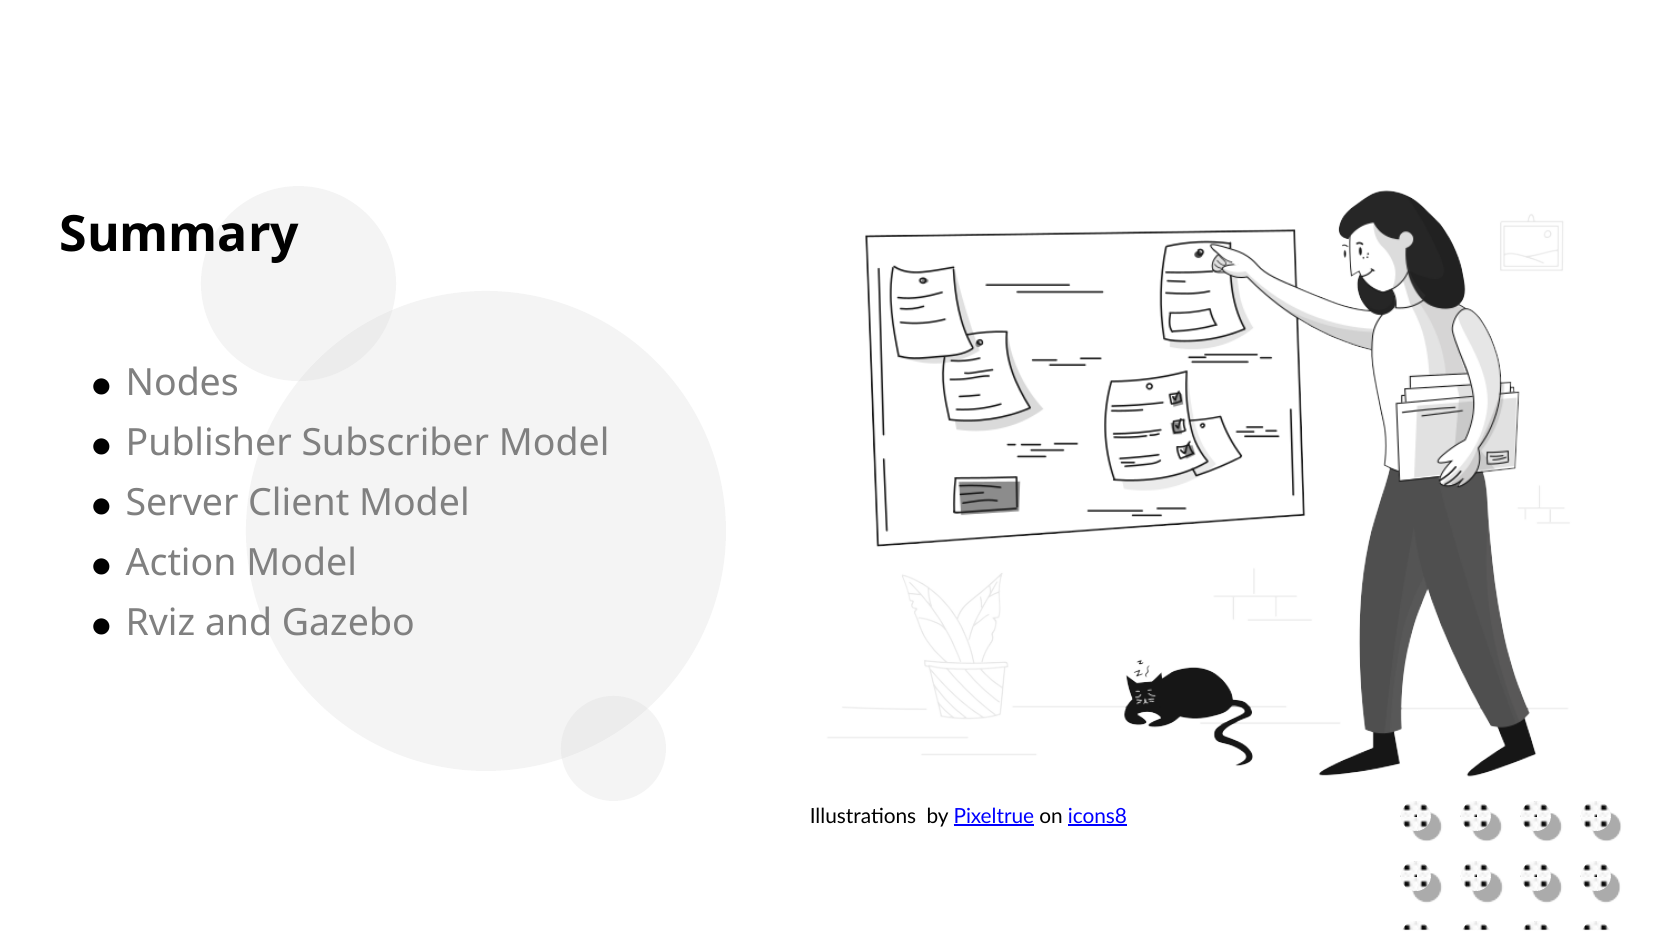

Summary
Nodes
Publisher Subscriber Model
Server Client Model
Action Model
Rviz and Gazebo